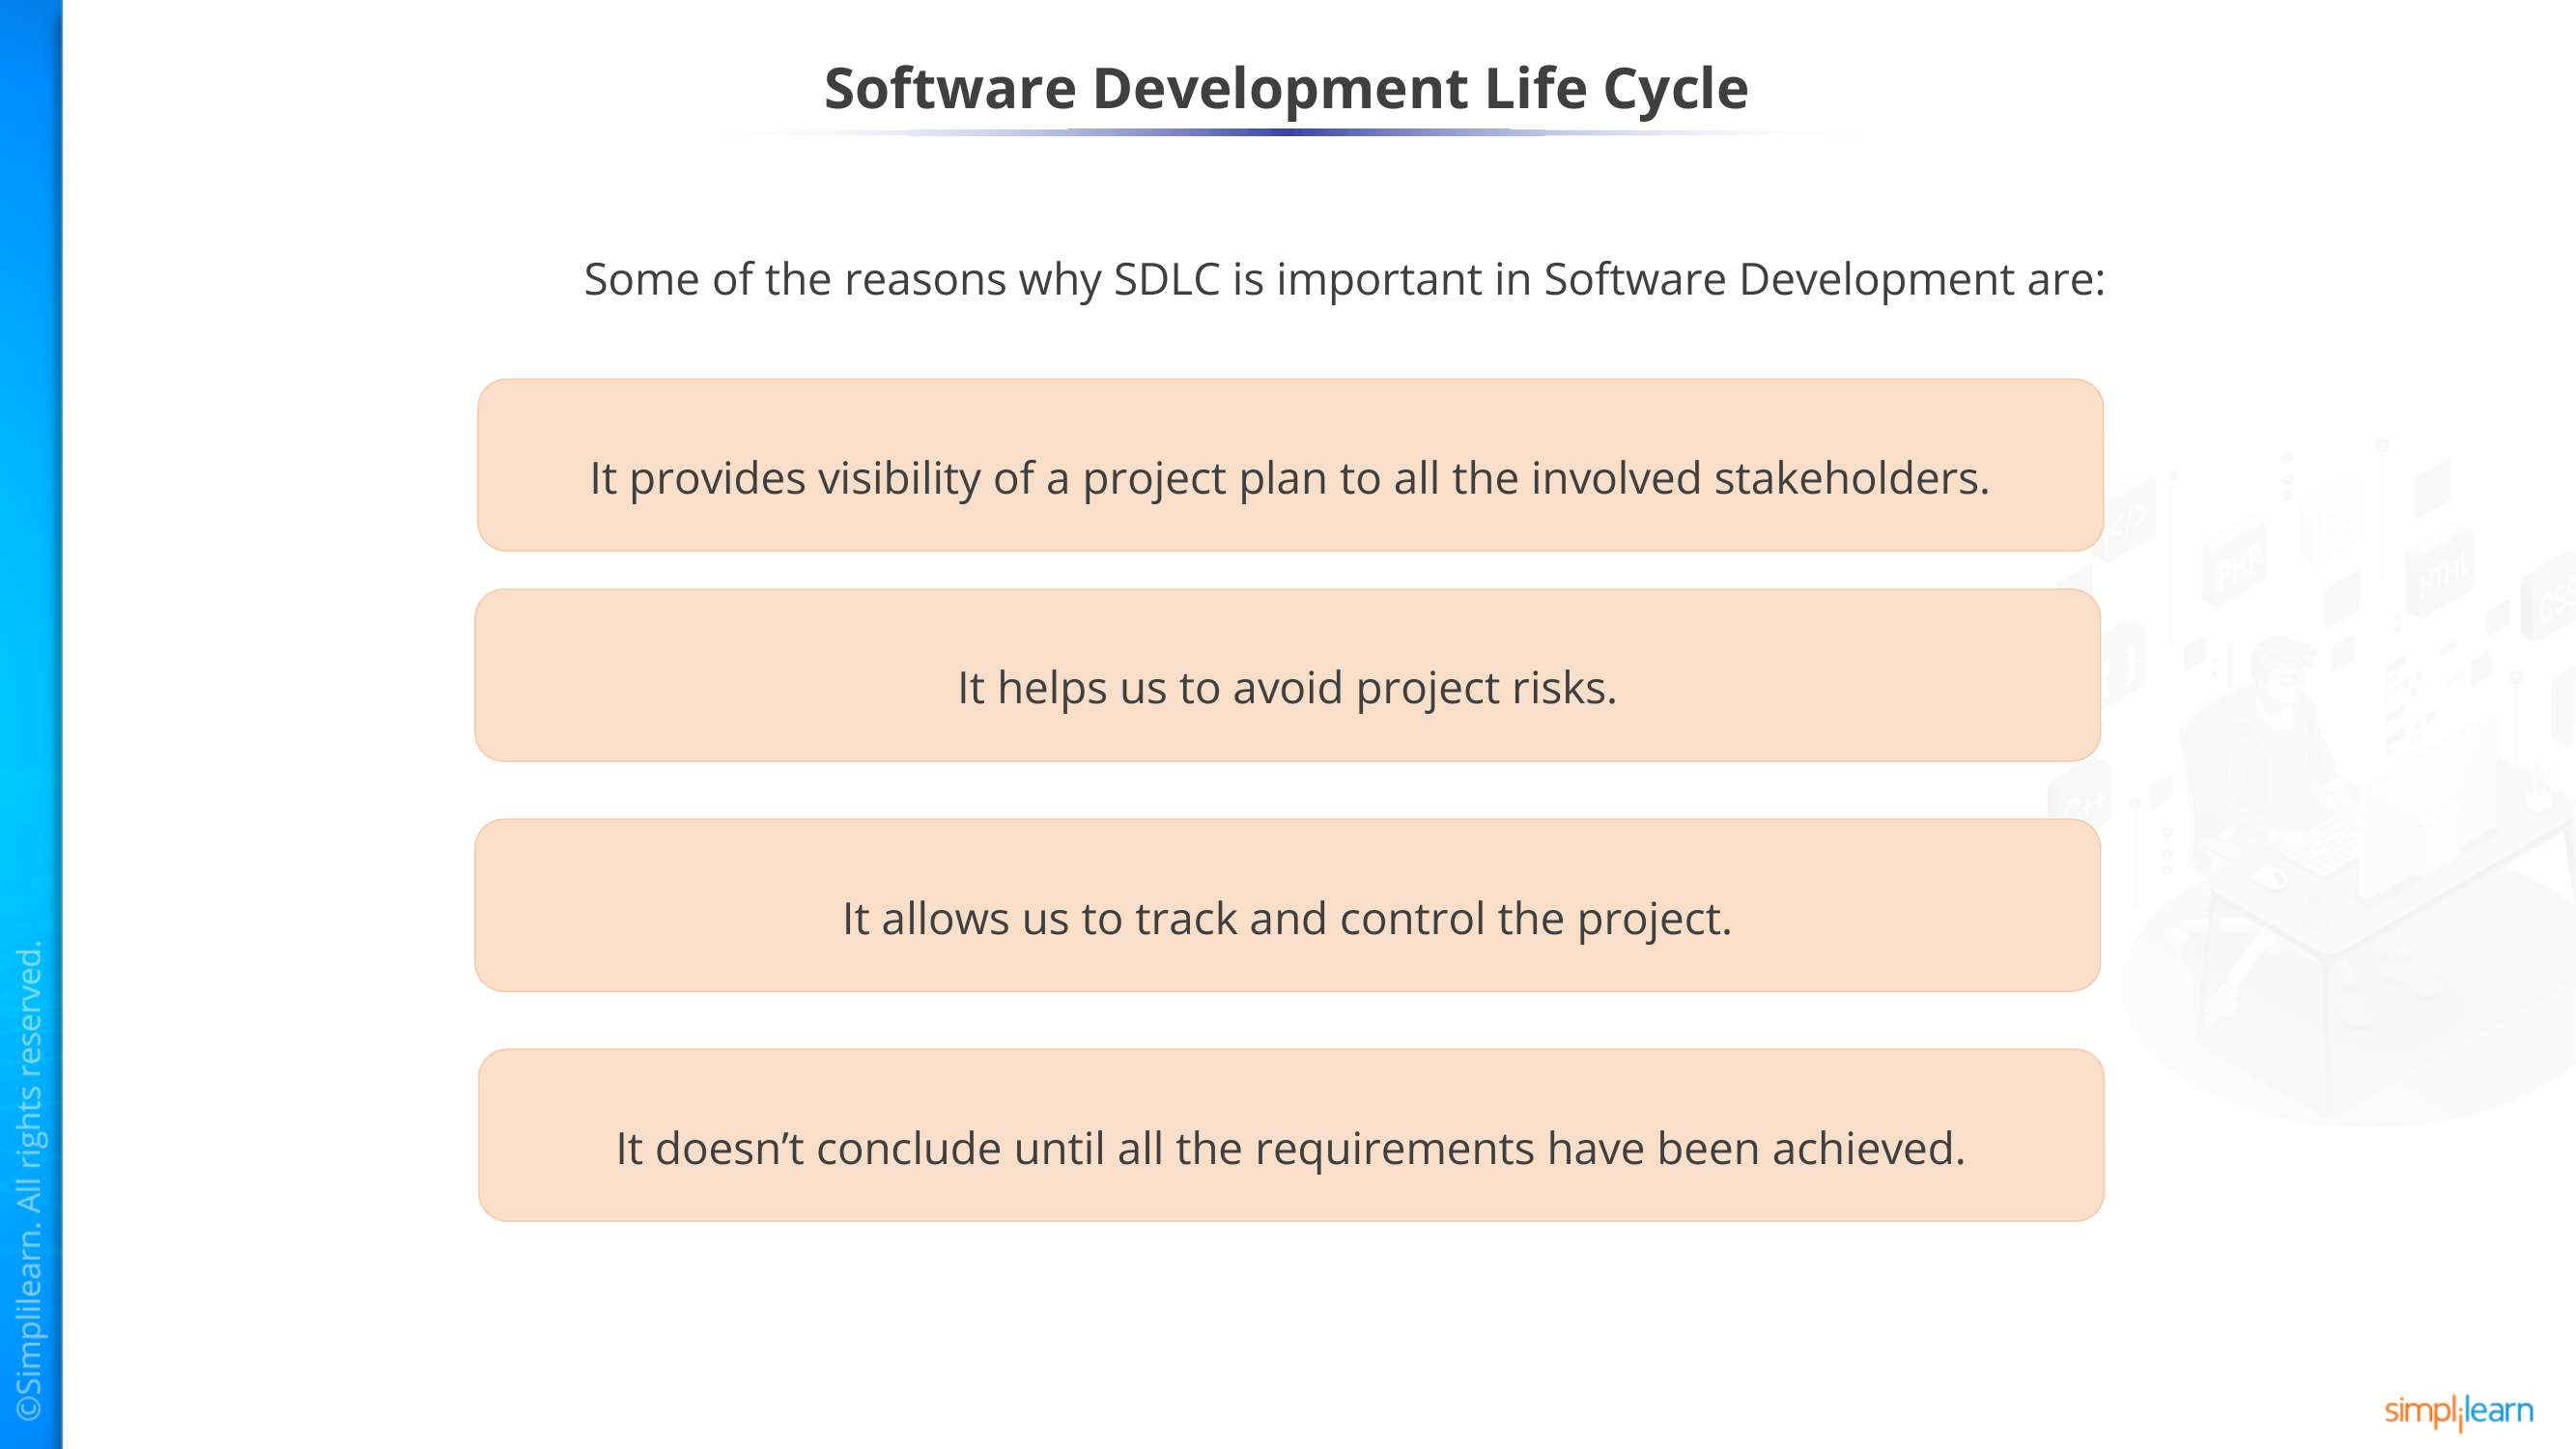

# Software Development Life Cycle

Some of the reasons why SDLC is important in Software Development are:
It provides visibility of a project plan to all the involved stakeholders.
It helps us to avoid project risks.
It allows us to track and control the project.
It doesn’t conclude until all the requirements have been achieved.